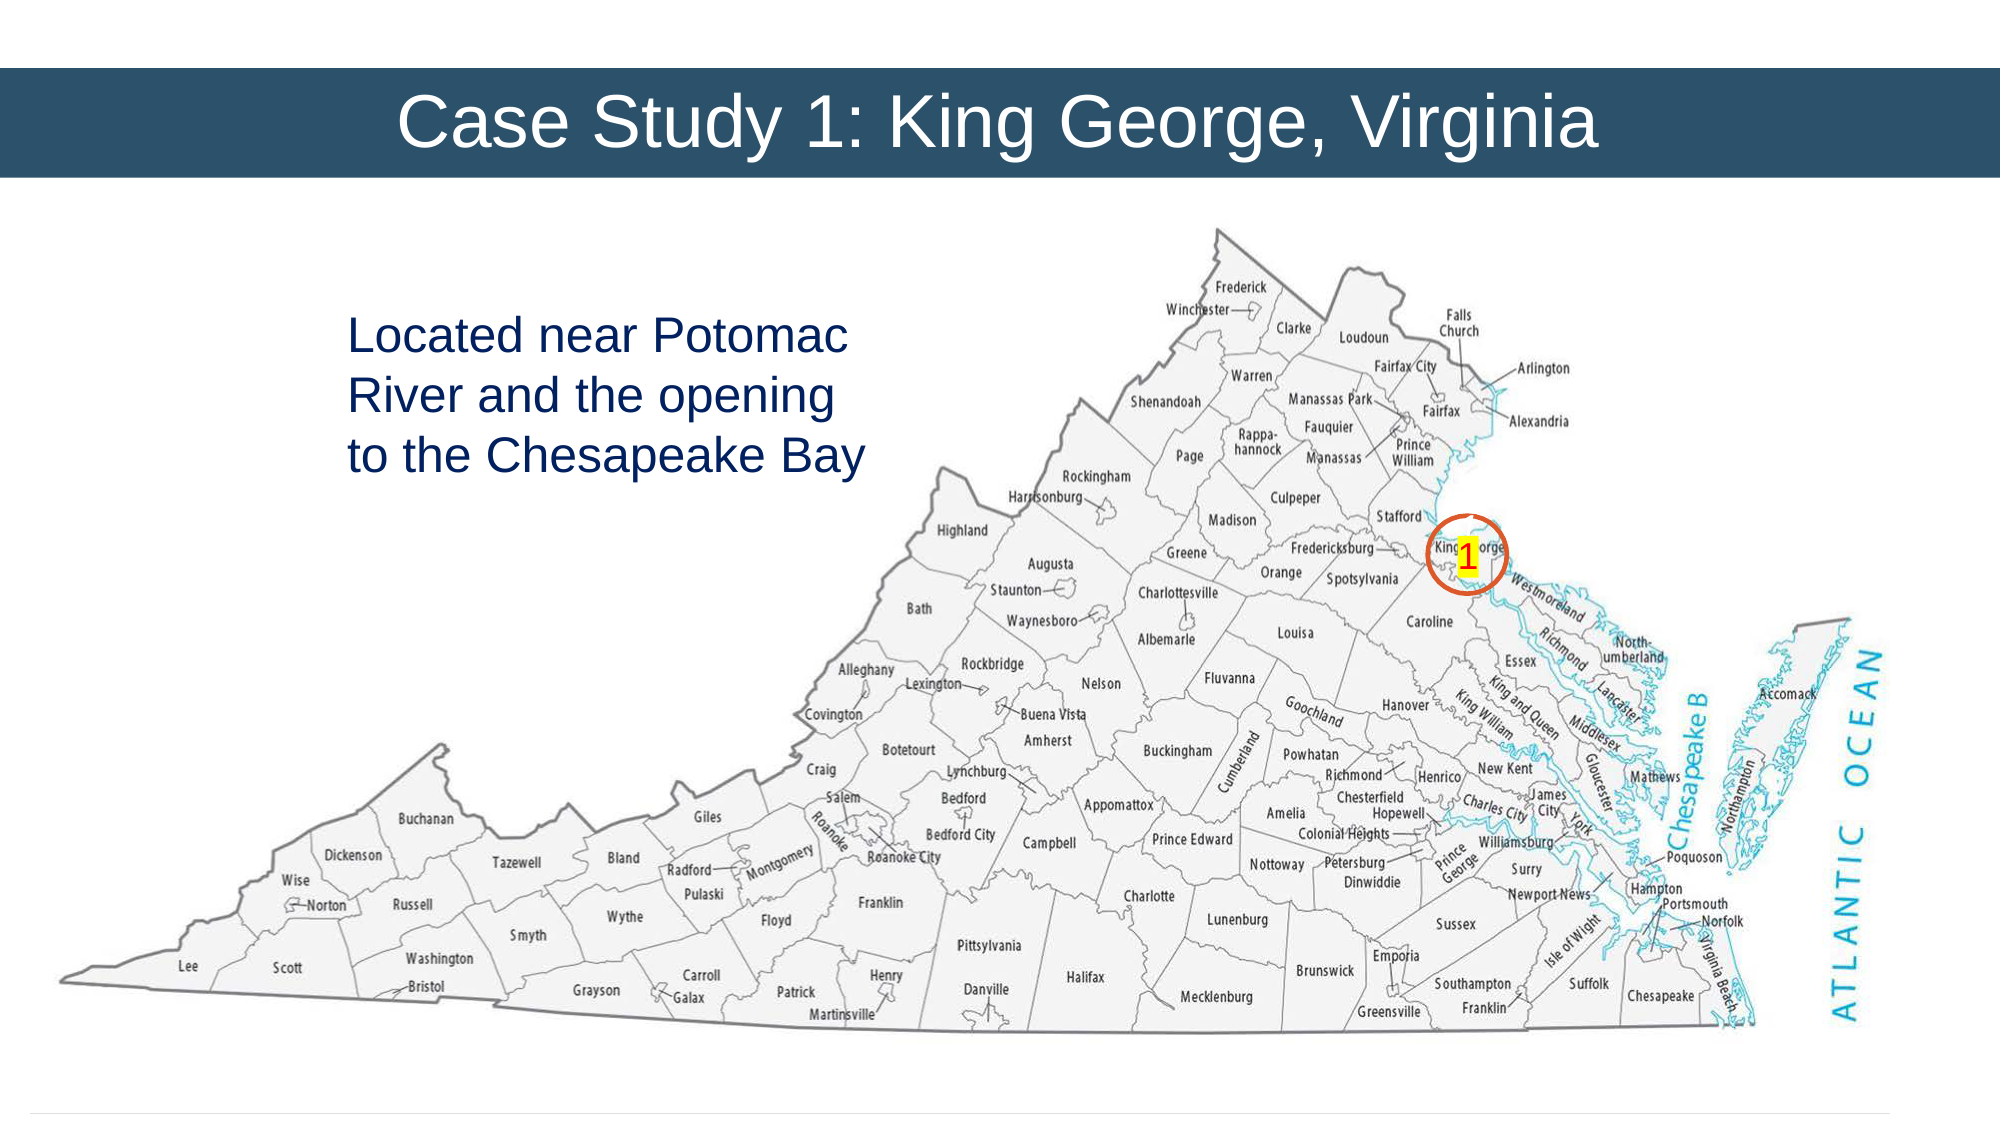

# Case Study 1: King George, Virginia

Located near Potomac  River and the opening  to the Chesapeake Bay

1
1